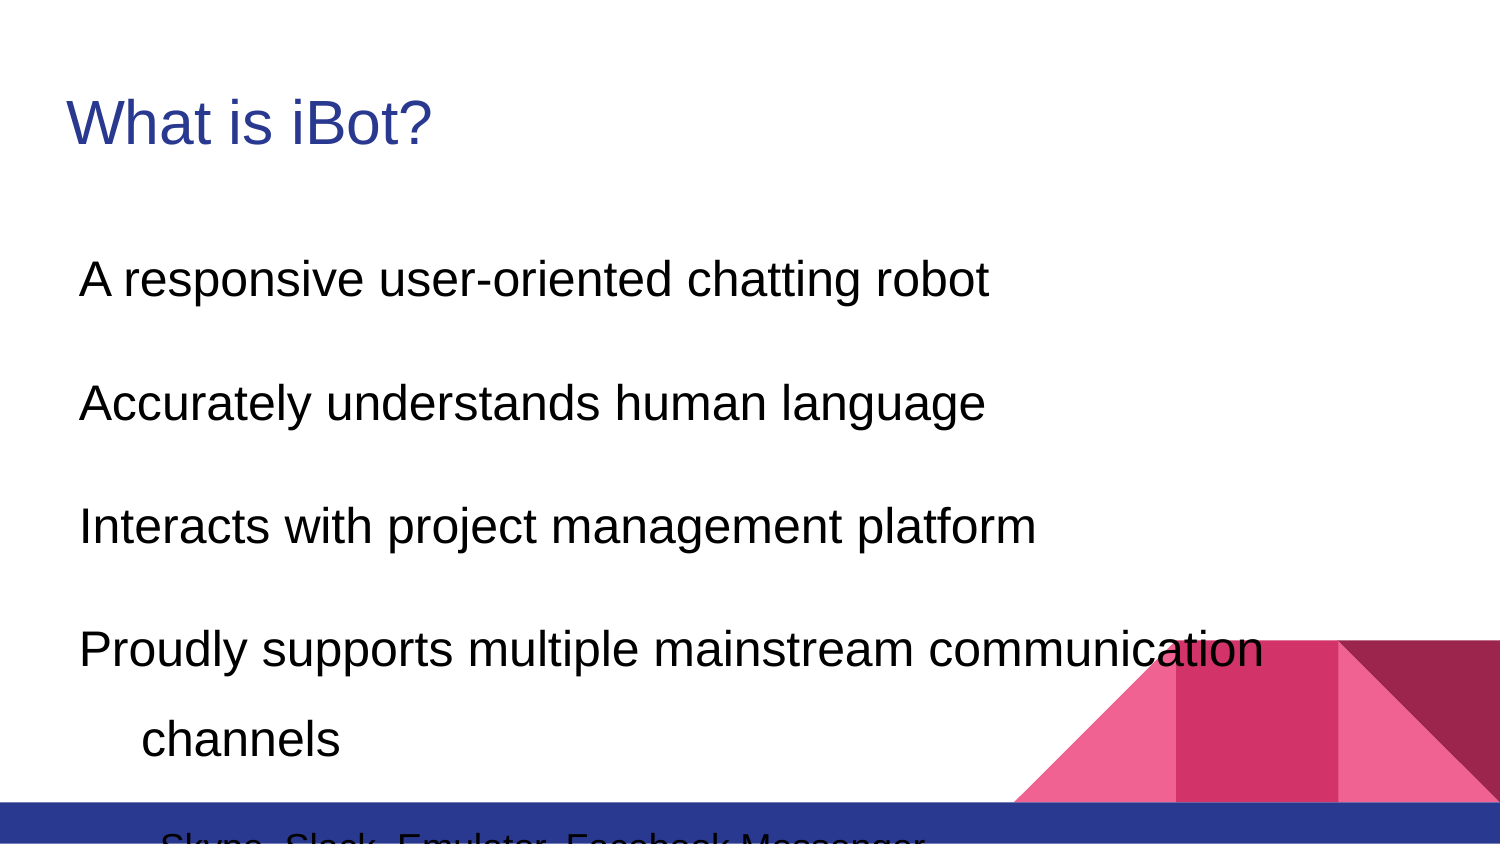

# What is iBot?
A responsive user-oriented chatting robot
Accurately understands human language
Interacts with project management platform
Proudly supports multiple mainstream communication channels
Skype, Slack, Emulator, Facebook Messenger…
Identifies users and provides customized services